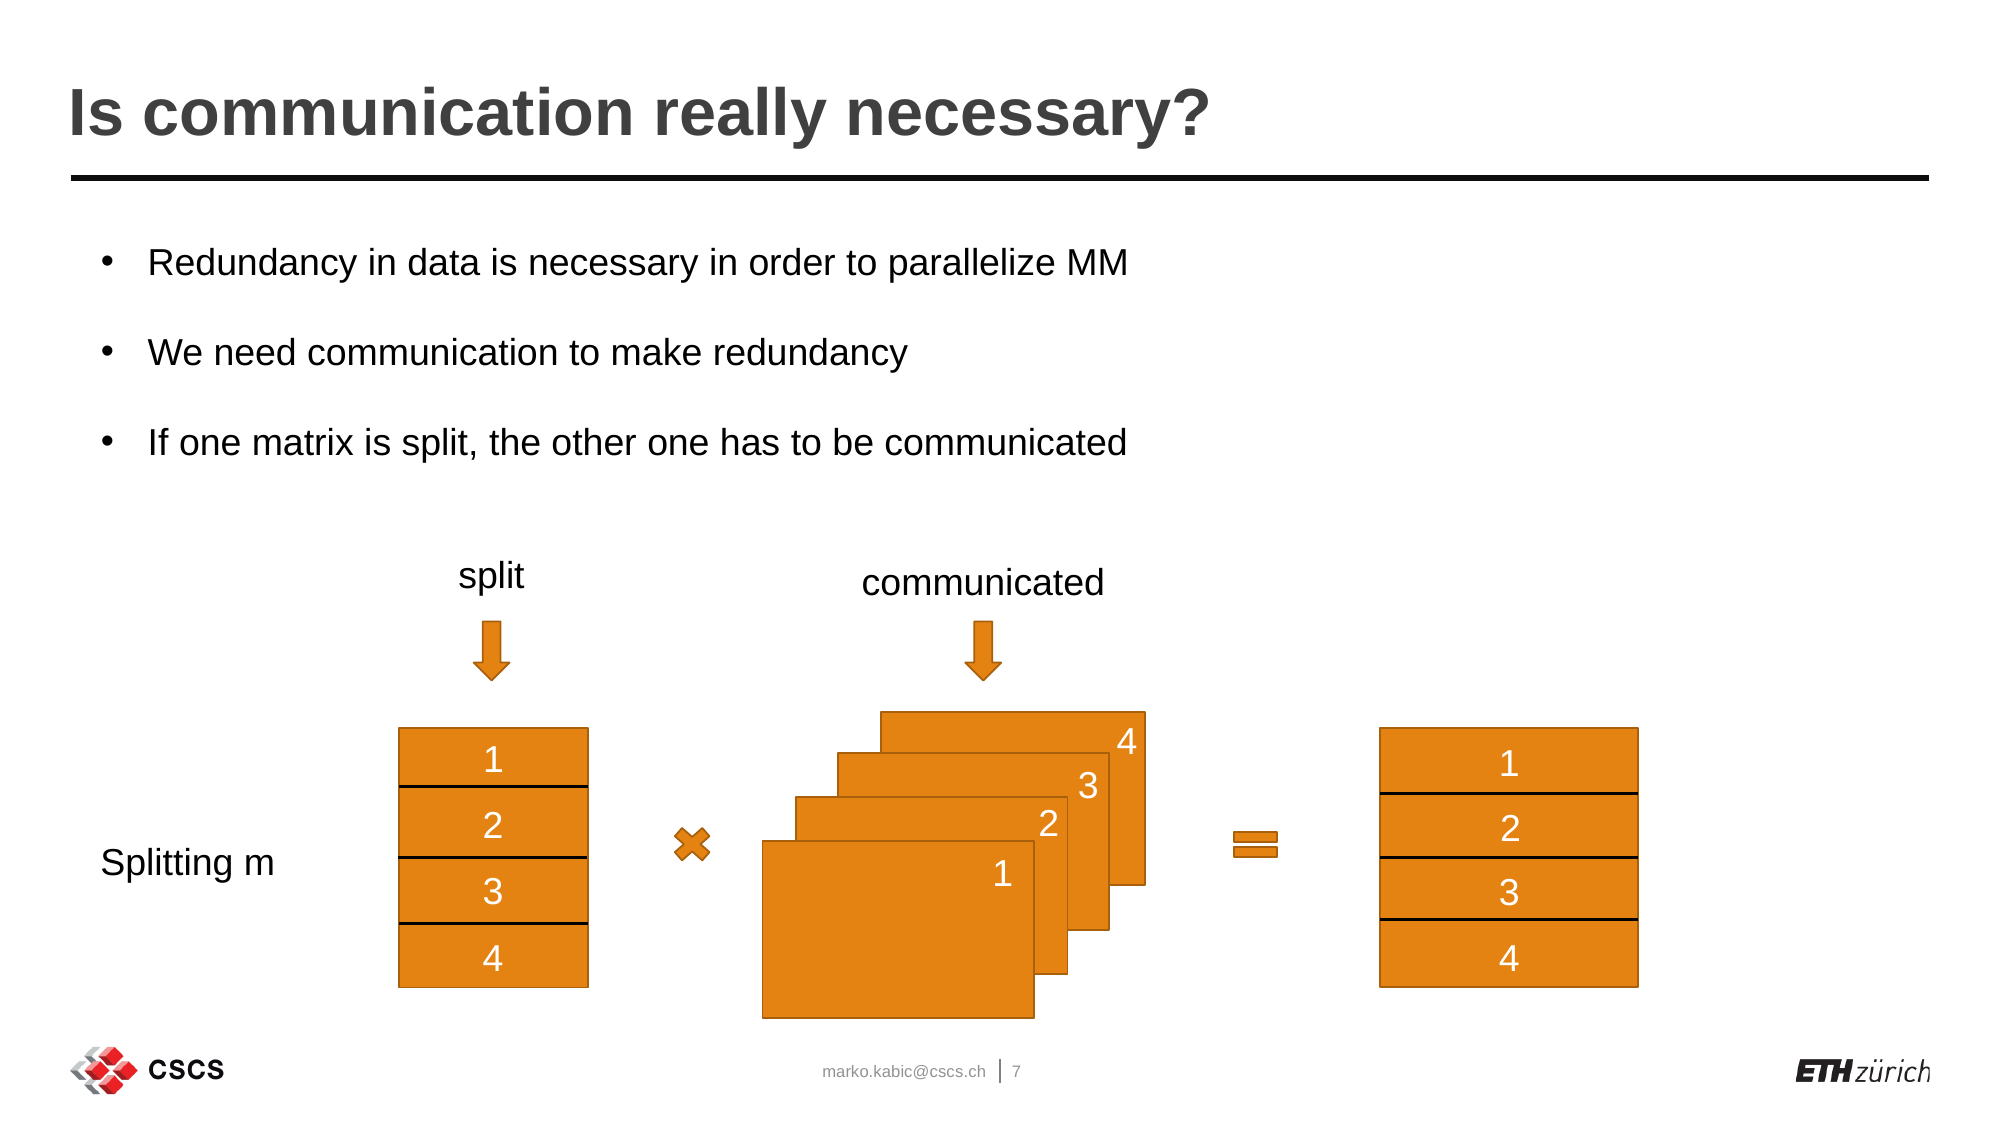

# Is communication really necessary?
Redundancy in data is necessary in order to parallelize MM

We need communication to make redundancy

If one matrix is split, the other one has to be communicated
split
communicated

4

1
1

3
2
2

2

Splitting m

1
3
3
4
4
marko.kabic@cscs.ch
7